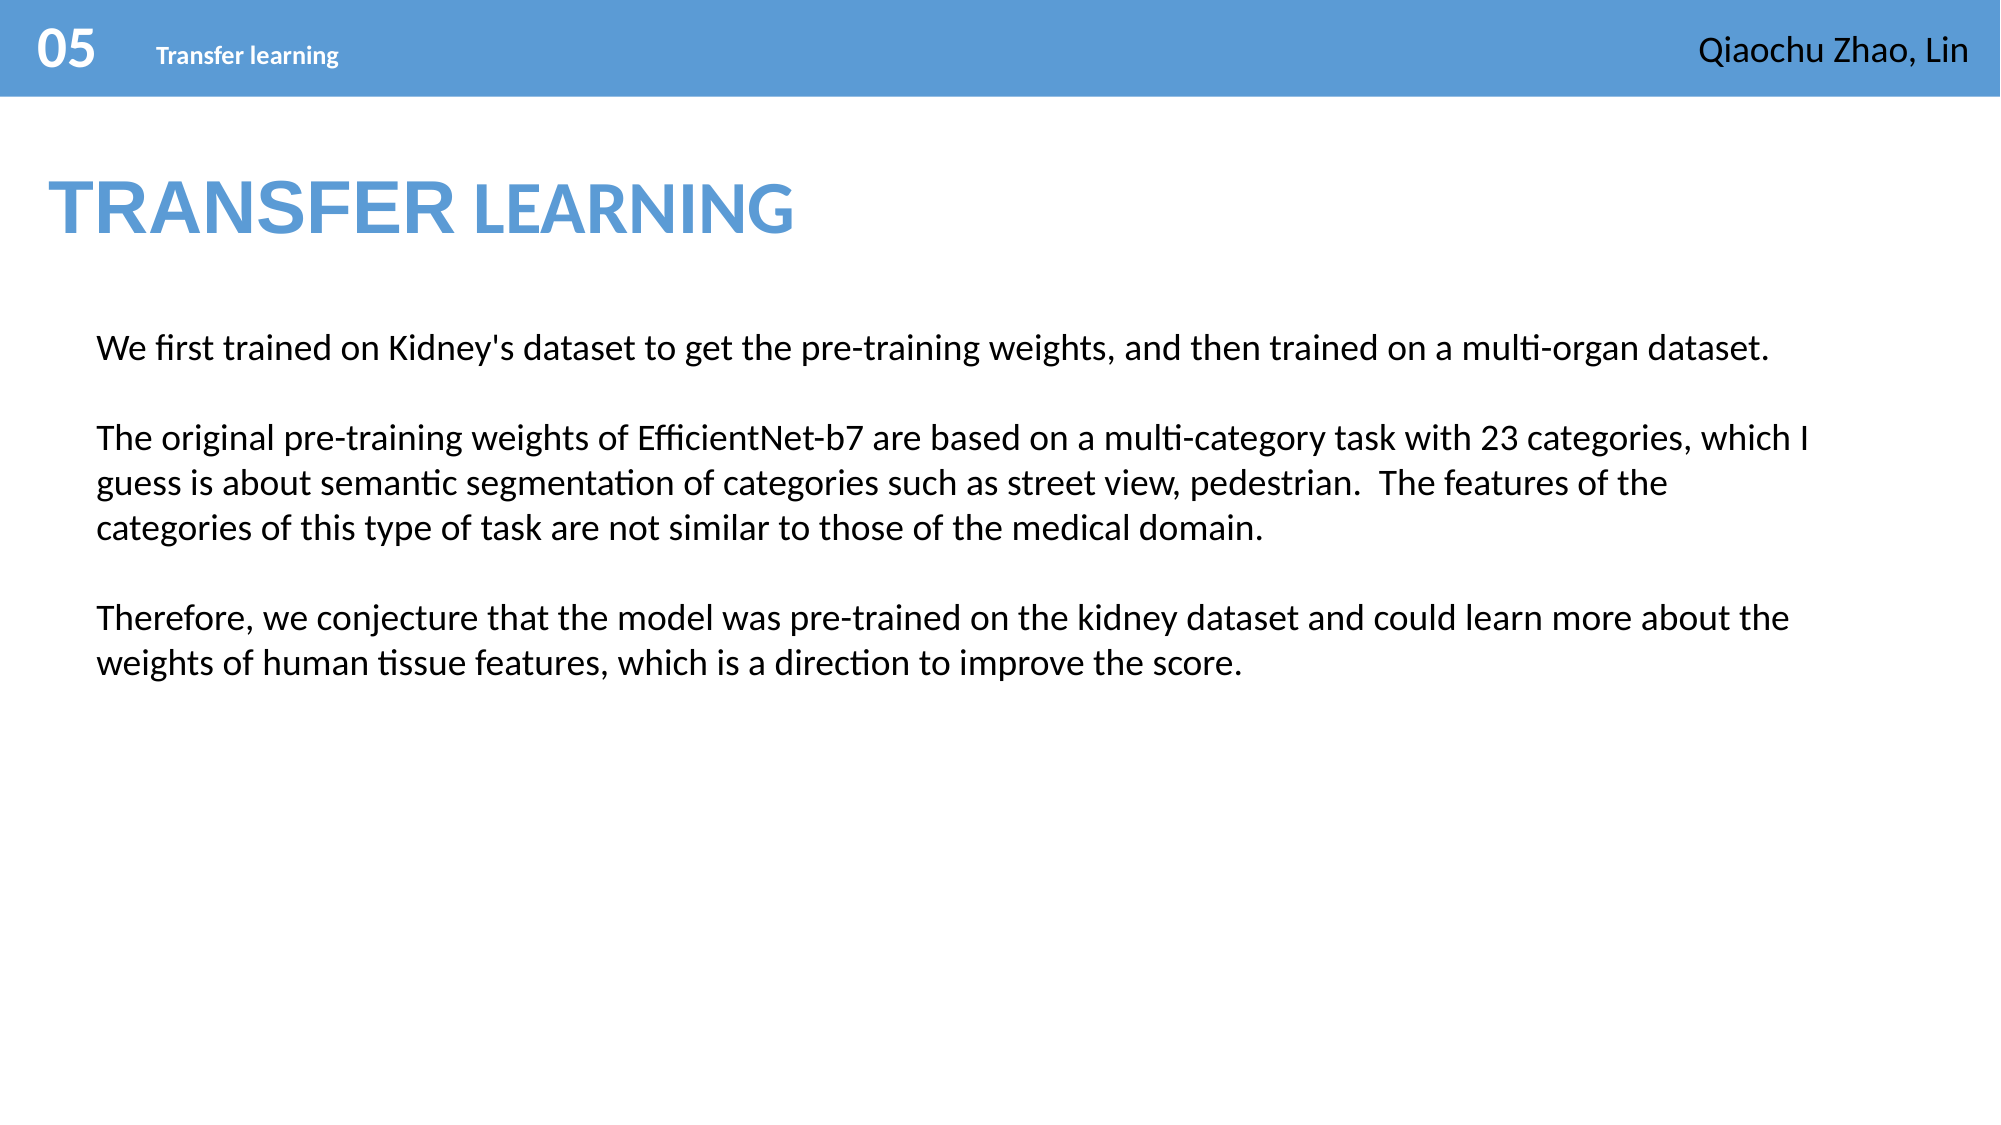

05
Qiaochu Zhao, Lin
Transfer learning
TRANSFER LEARNING
We first trained on Kidney's dataset to get the pre-training weights, and then trained on a multi-organ dataset.

The original pre-training weights of EfficientNet-b7 are based on a multi-category task with 23 categories, which I guess is about semantic segmentation of categories such as street view, pedestrian.  The features of the categories of this type of task are not similar to those of the medical domain.

Therefore, we conjecture that the model was pre-trained on the kidney dataset and could learn more about the weights of human tissue features, which is a direction to improve the score.